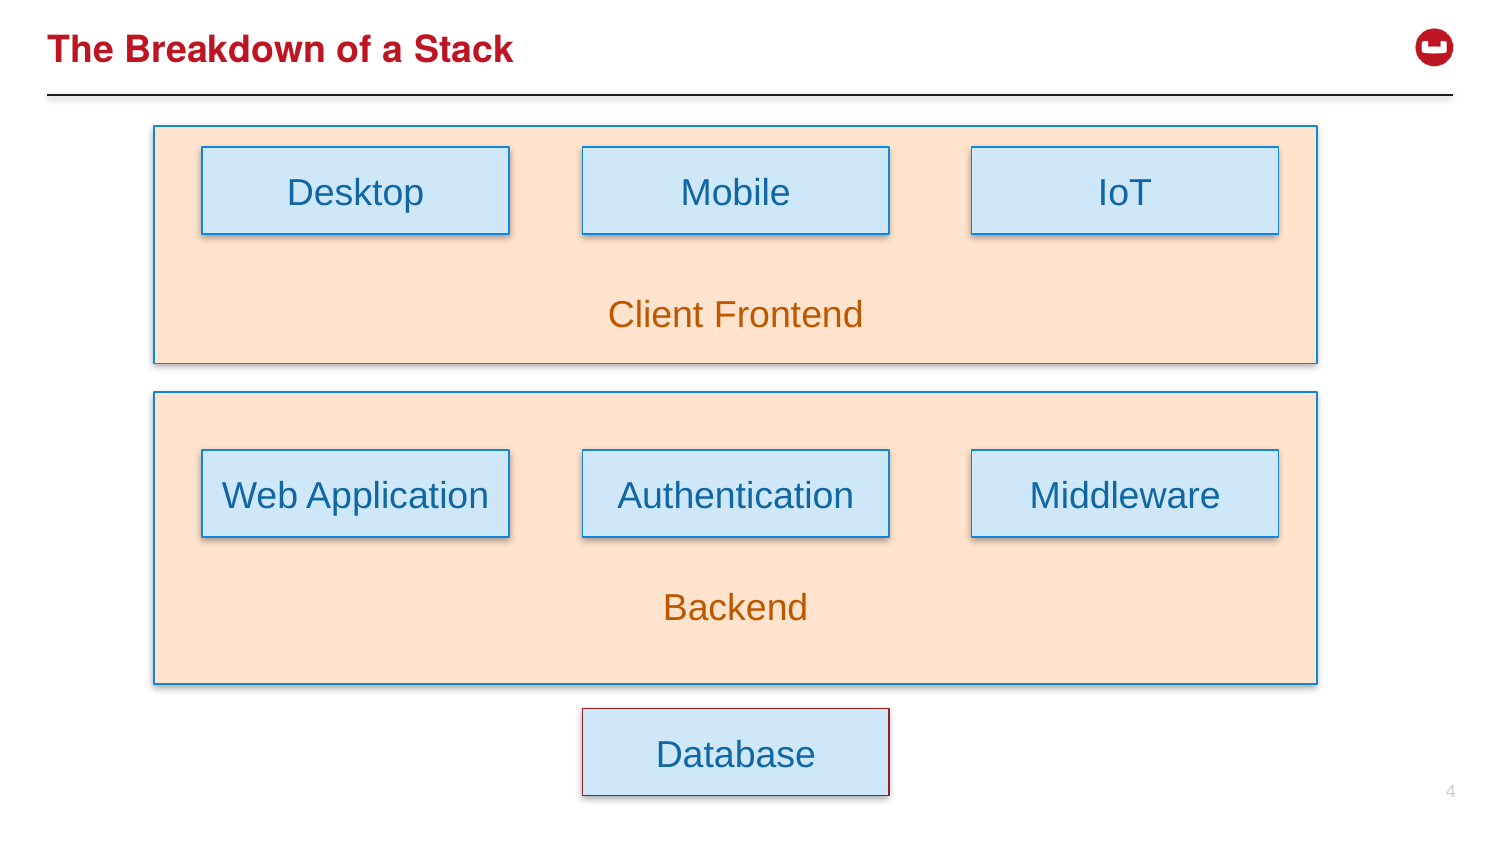

# The Breakdown of a Stack

Client Frontend
Desktop
Mobile
IoT

Backend
Web Application
Authentication
Middleware
Database